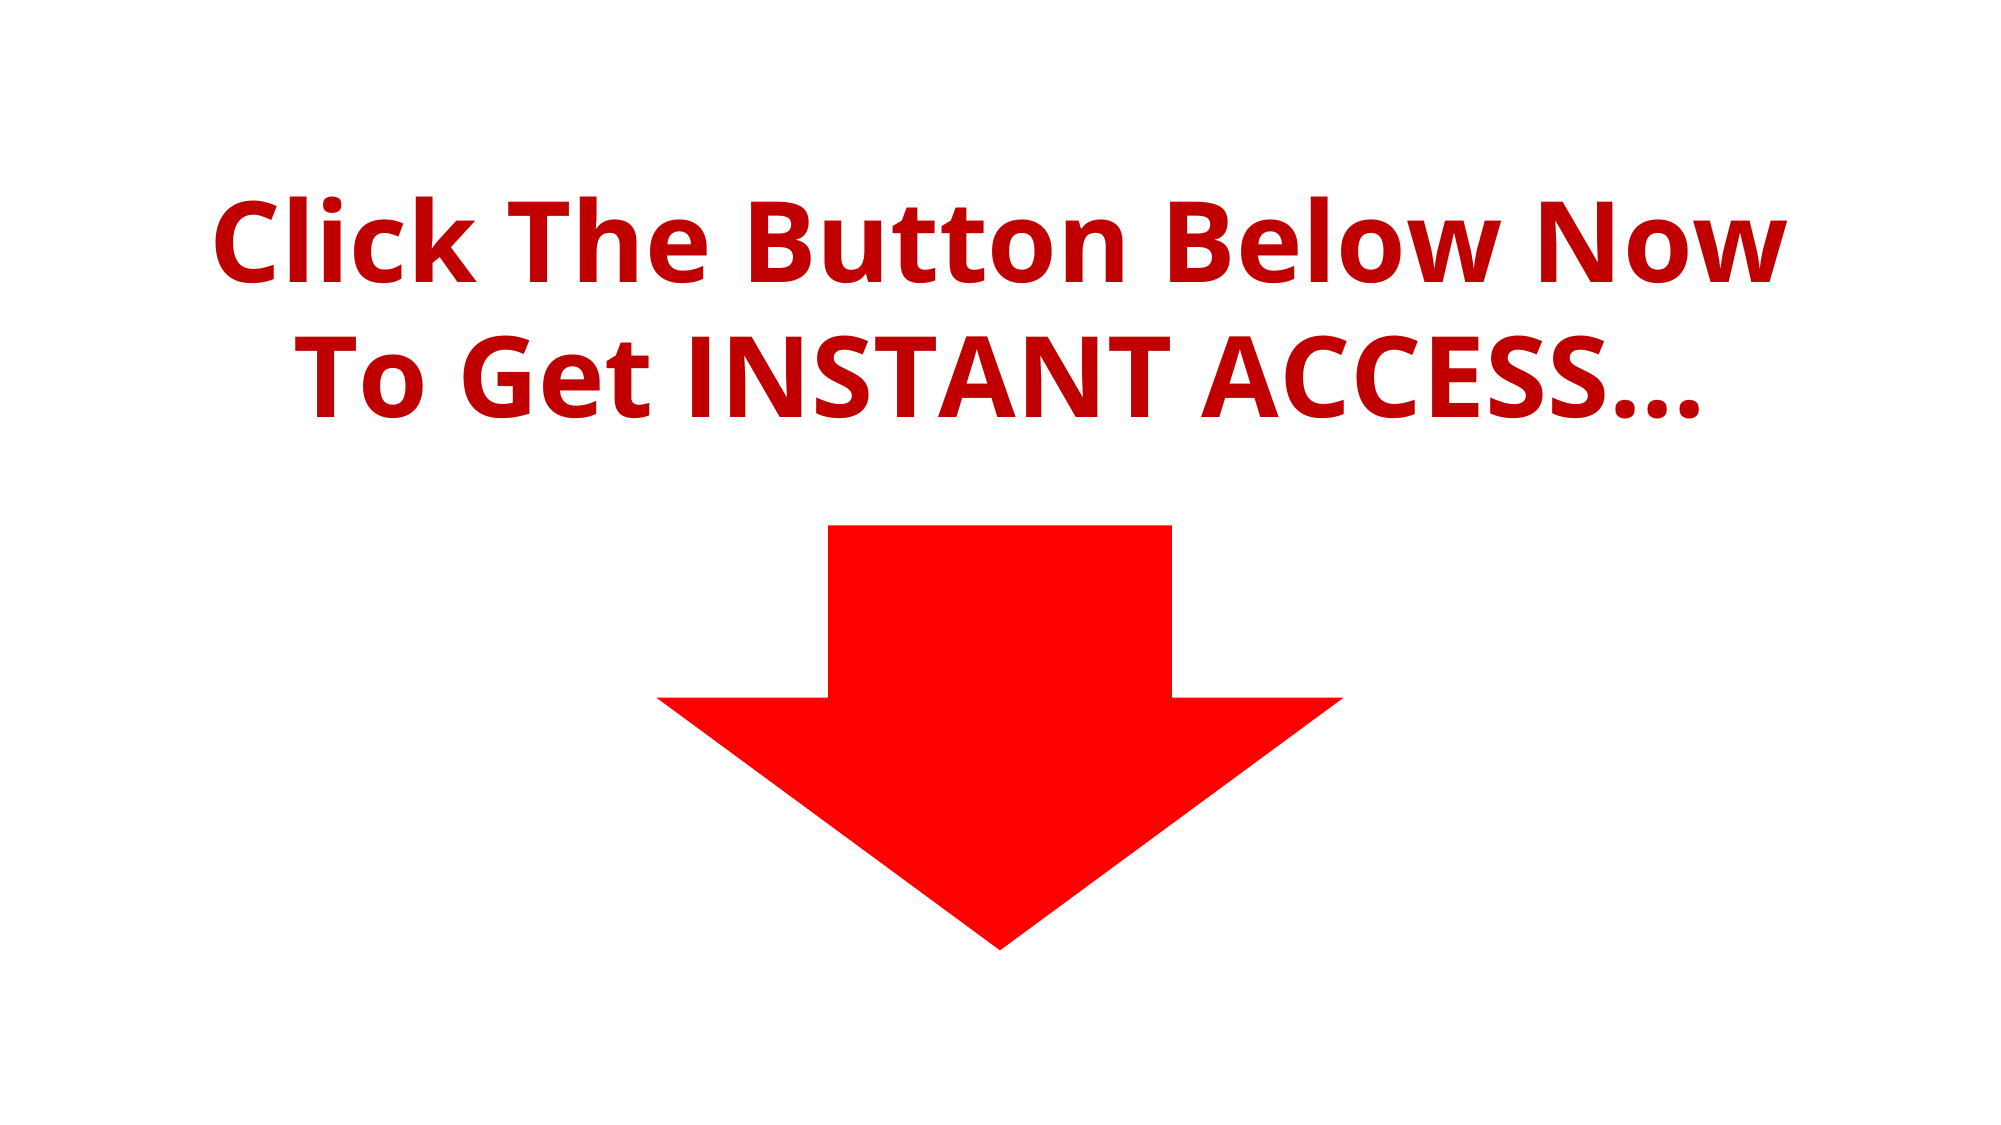

Click The Button Below Now To Get INSTANT ACCESS…